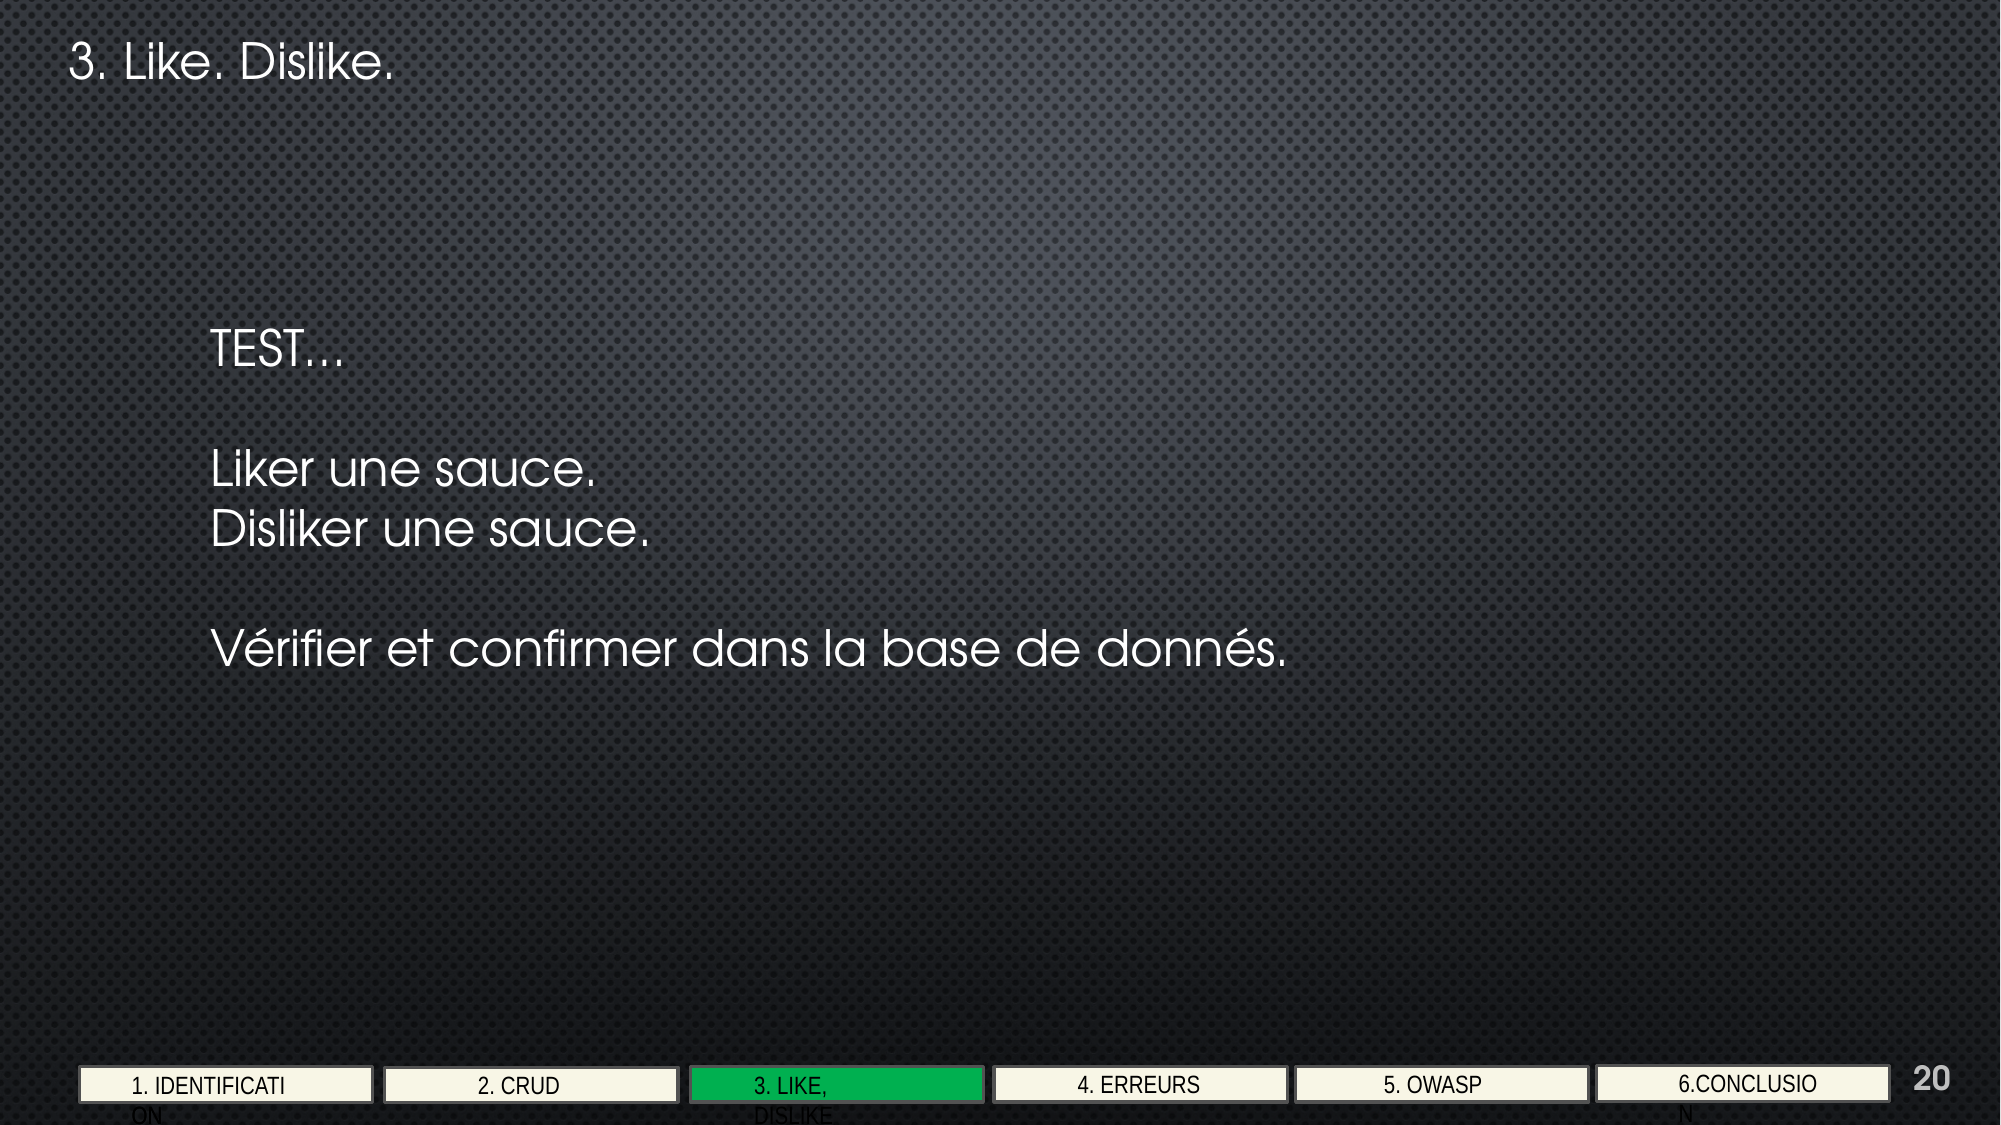

3. Like. Dislike.
TEST…

Liker une sauce.
Disliker une sauce.

Vérifier et confirmer dans la base de donnés.
20
6.Conclusion
4. Erreurs
5. Owasp
2. CRUD
3. Like, Dislike
1. Identification
1. Identification